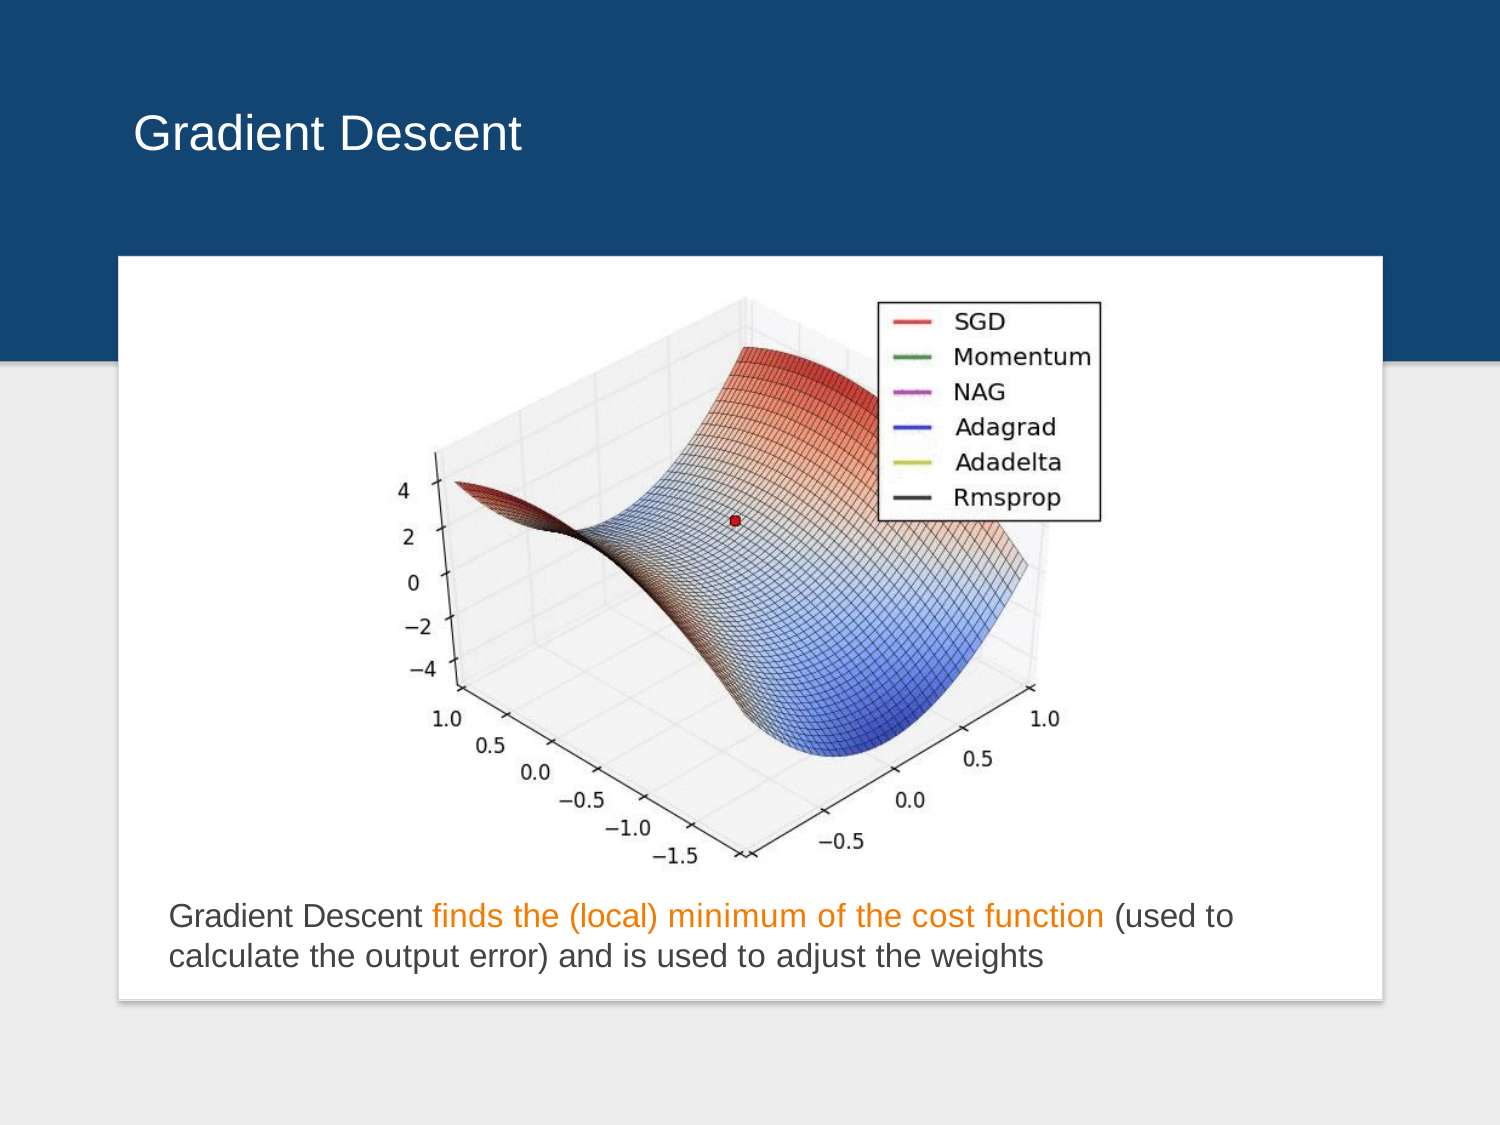

# Gradient Descent

Gradient Descent finds the (local) minimum of the cost function (used to
calculate the output error) and is used to adjust the weights